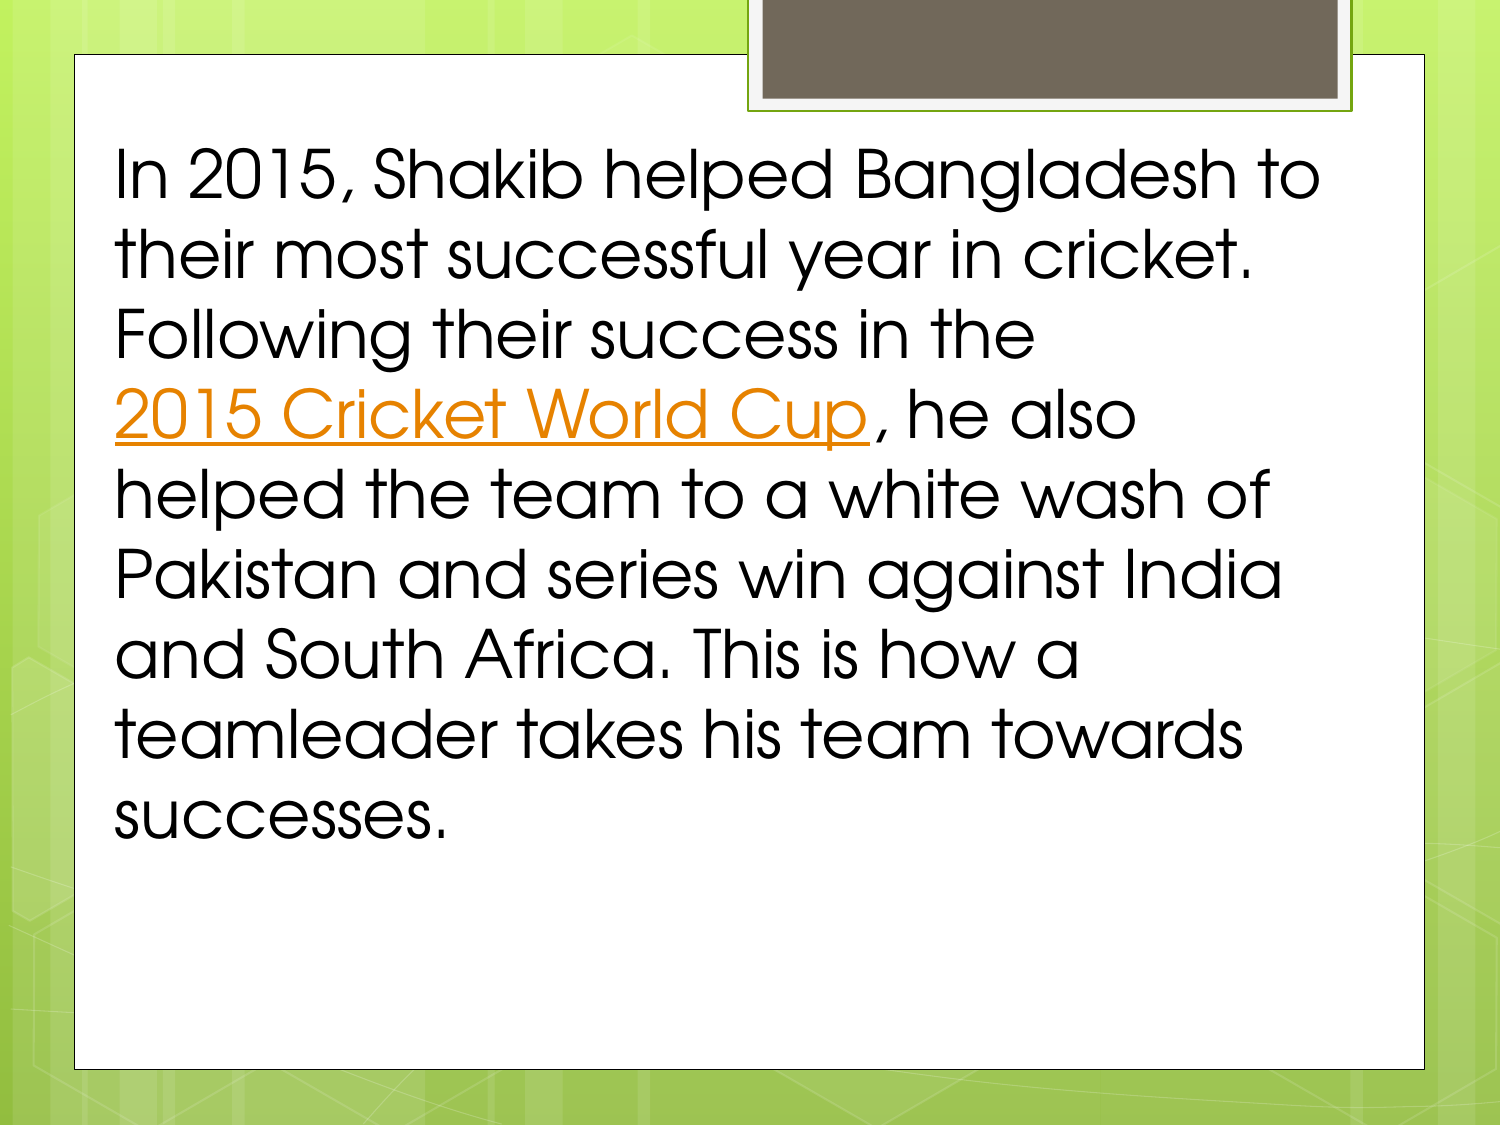

In 2015, Shakib helped Bangladesh to their most successful year in cricket. Following their success in the 2015 Cricket World Cup, he also helped the team to a white wash of Pakistan and series win against India and South Africa. This is how a teamleader takes his team towards successes.